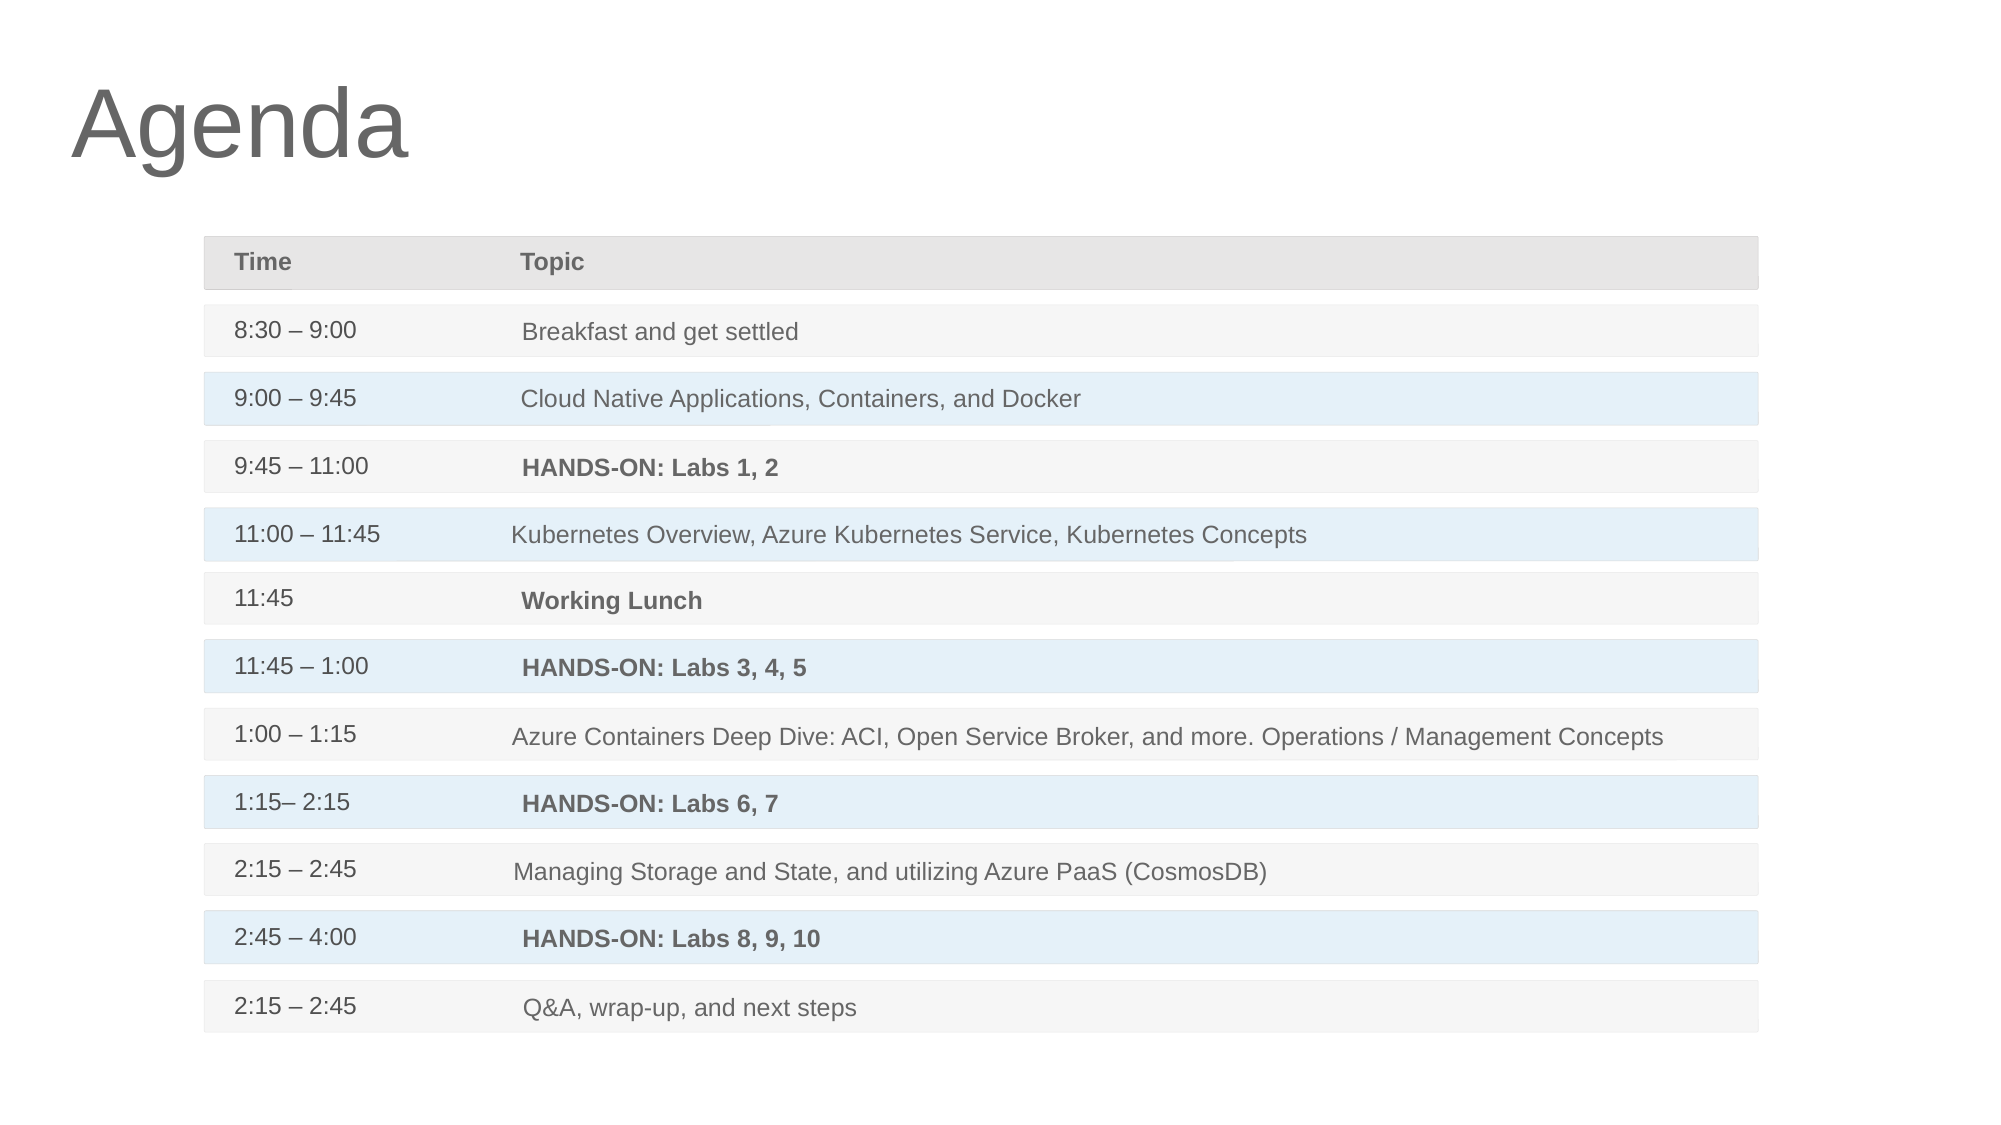

Agenda
Time
Topic
8:30 – 9:00
Breakfast and get settled
9:00 – 9:45
Cloud Native Applications, Containers, and Docker
9:45 – 11:00
HANDS-ON: Labs 1, 2
11:00 – 11:45
Kubernetes Overview, Azure Kubernetes Service, Kubernetes Concepts
11:45
Working Lunch
11:45 – 1:00
HANDS-ON: Labs 3, 4, 5
1:00 – 1:15
Azure Containers Deep Dive: ACI, Open Service Broker, and more. Operations / Management Concepts
1:15– 2:15
HANDS-ON: Labs 6, 7
2:15 – 2:45
Managing Storage and State, and utilizing Azure PaaS (CosmosDB)
2:45 – 4:00
HANDS-ON: Labs 8, 9, 10
2:15 – 2:45
Q&A, wrap-up, and next steps